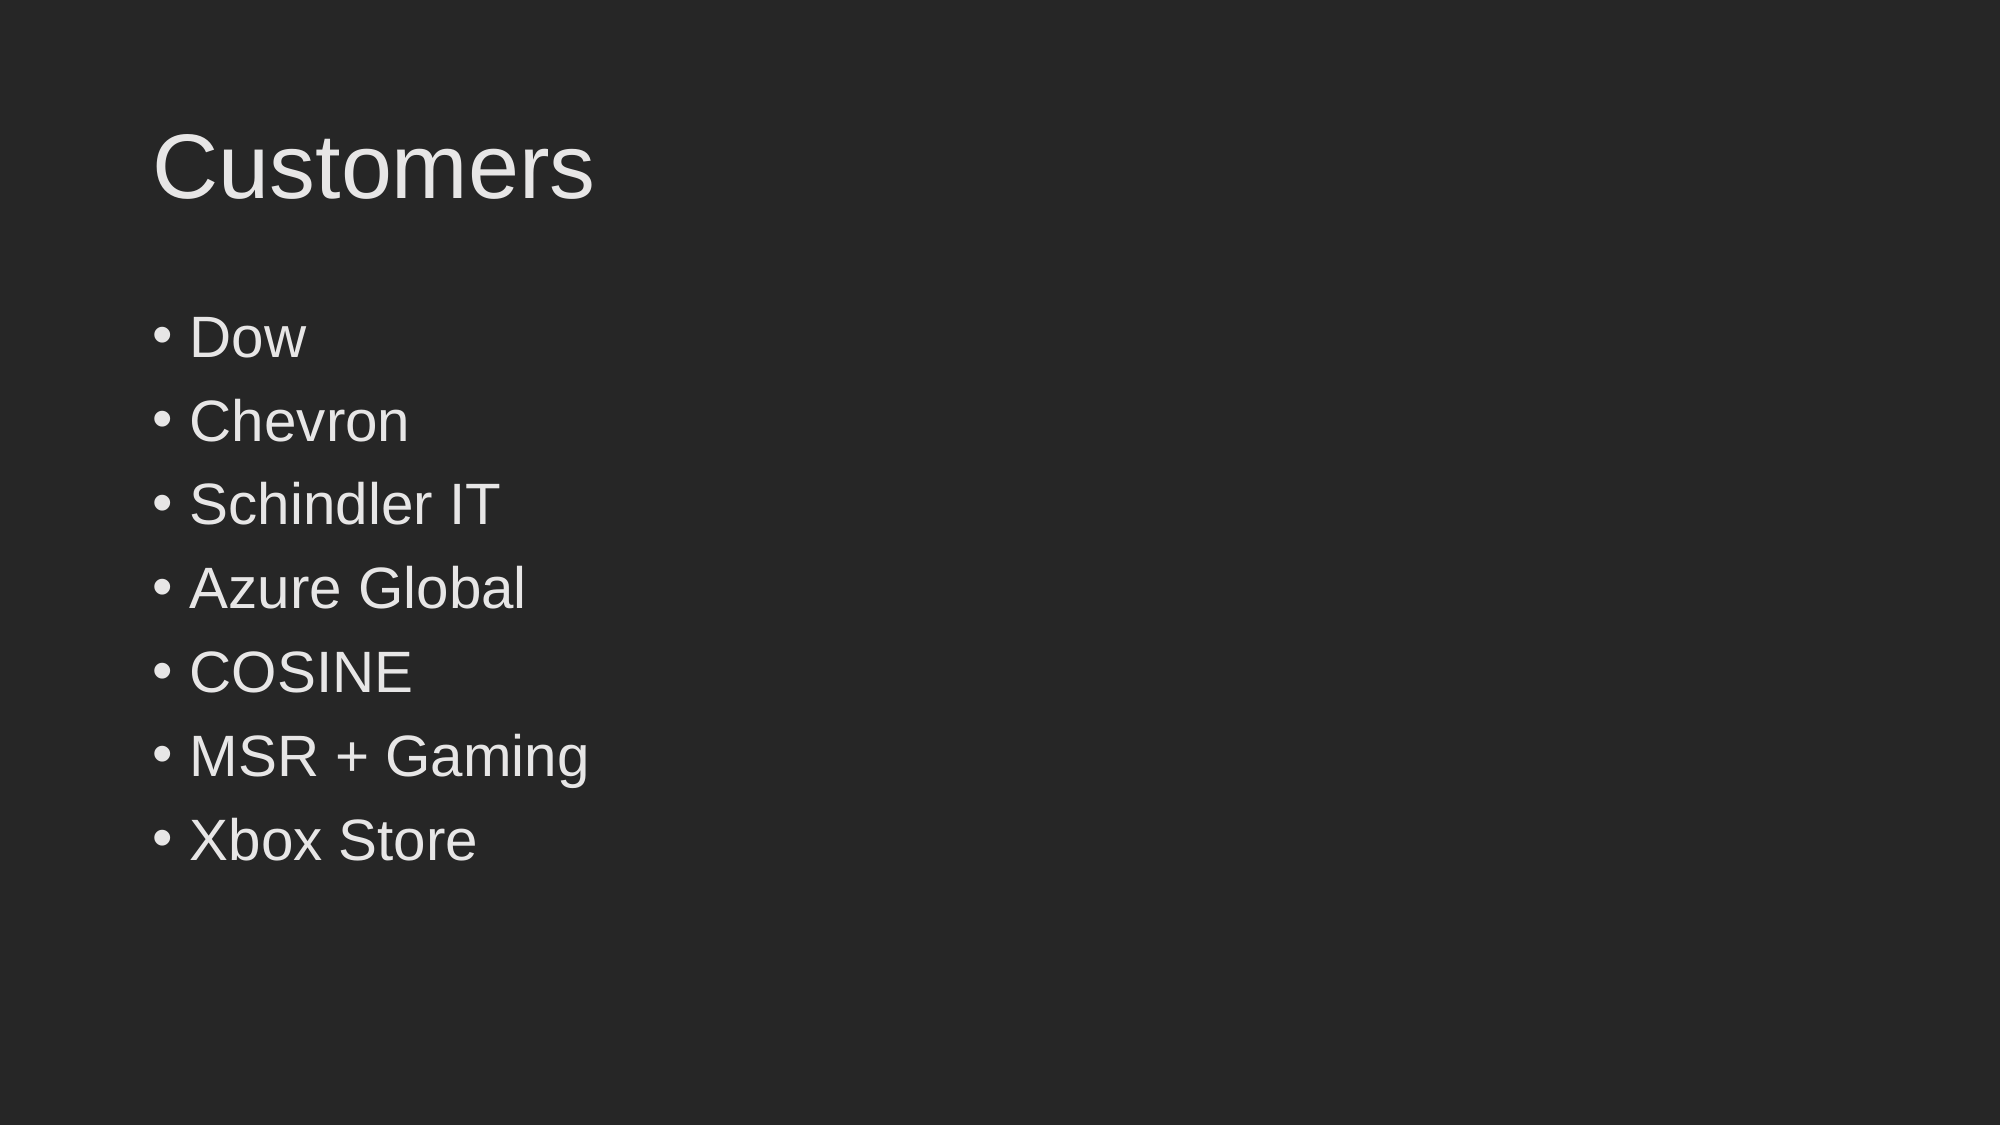

# Customers
Dow
Chevron
Schindler IT
Azure Global
COSINE
MSR + Gaming
Xbox Store